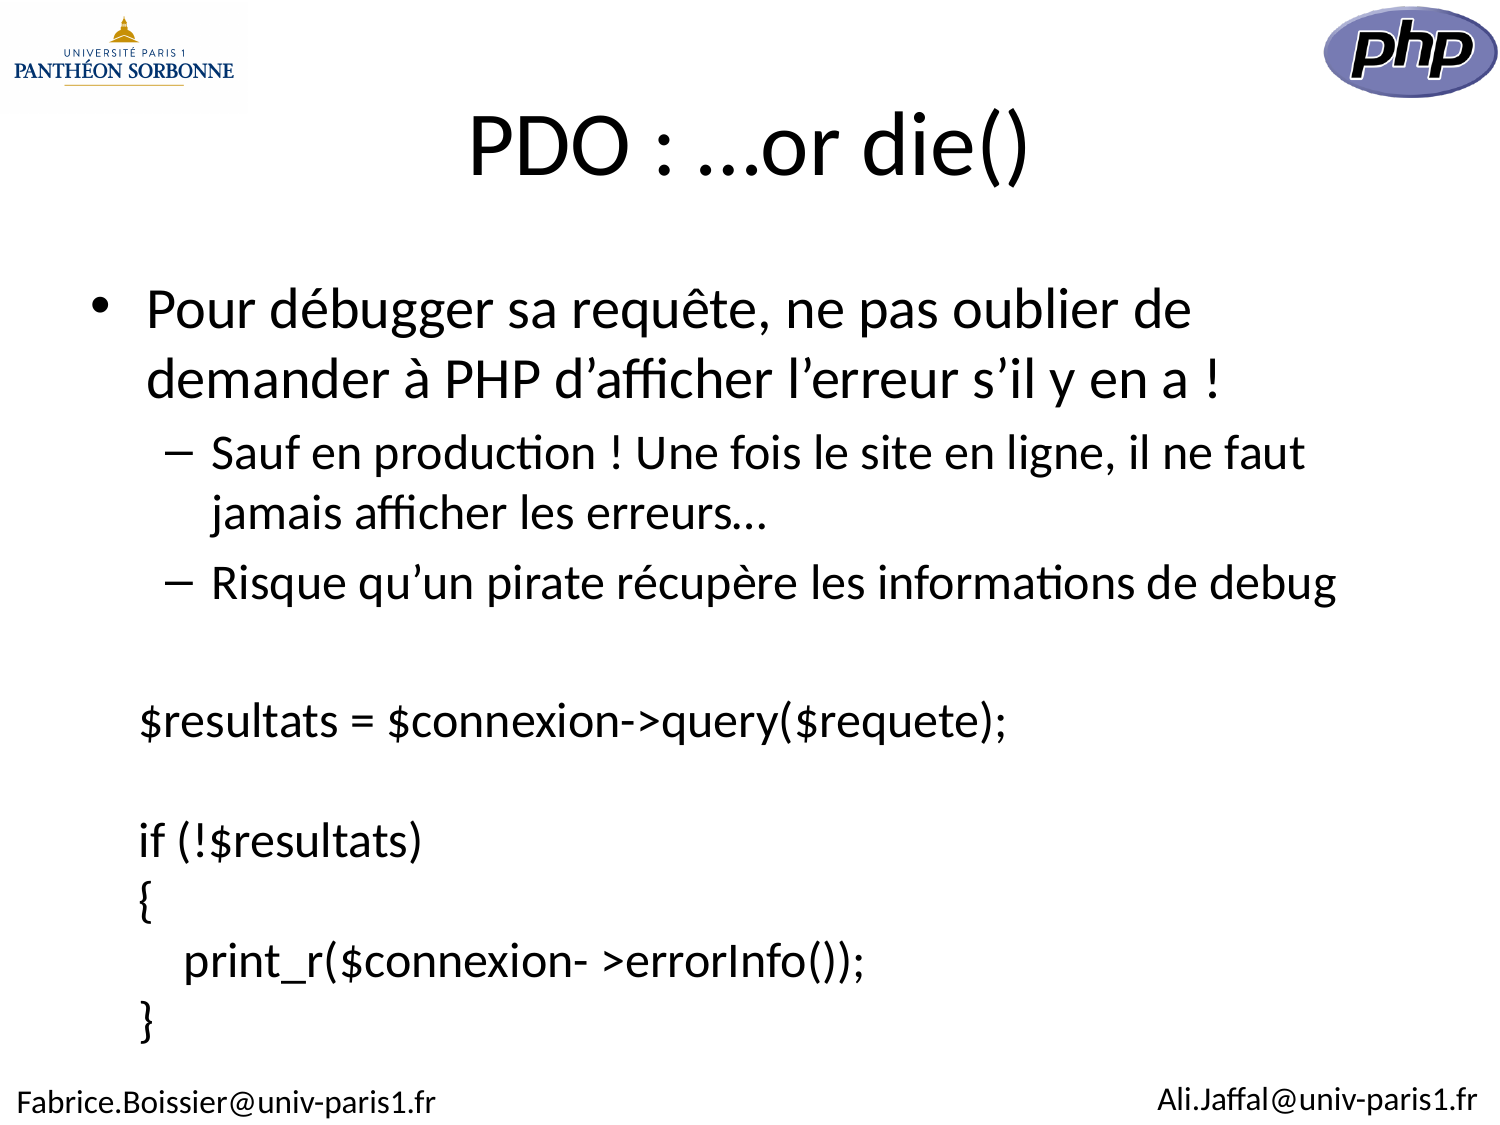

# PDO : …or die()
Pour débugger sa requête, ne pas oublier de demander à PHP d’afficher l’erreur s’il y en a !
Sauf en production ! Une fois le site en ligne, il ne faut jamais afficher les erreurs…
Risque qu’un pirate récupère les informations de debug
$resultats = $connexion->query($requete);

if (!$resultats)
{
    print_r($connexion- >errorInfo());
}